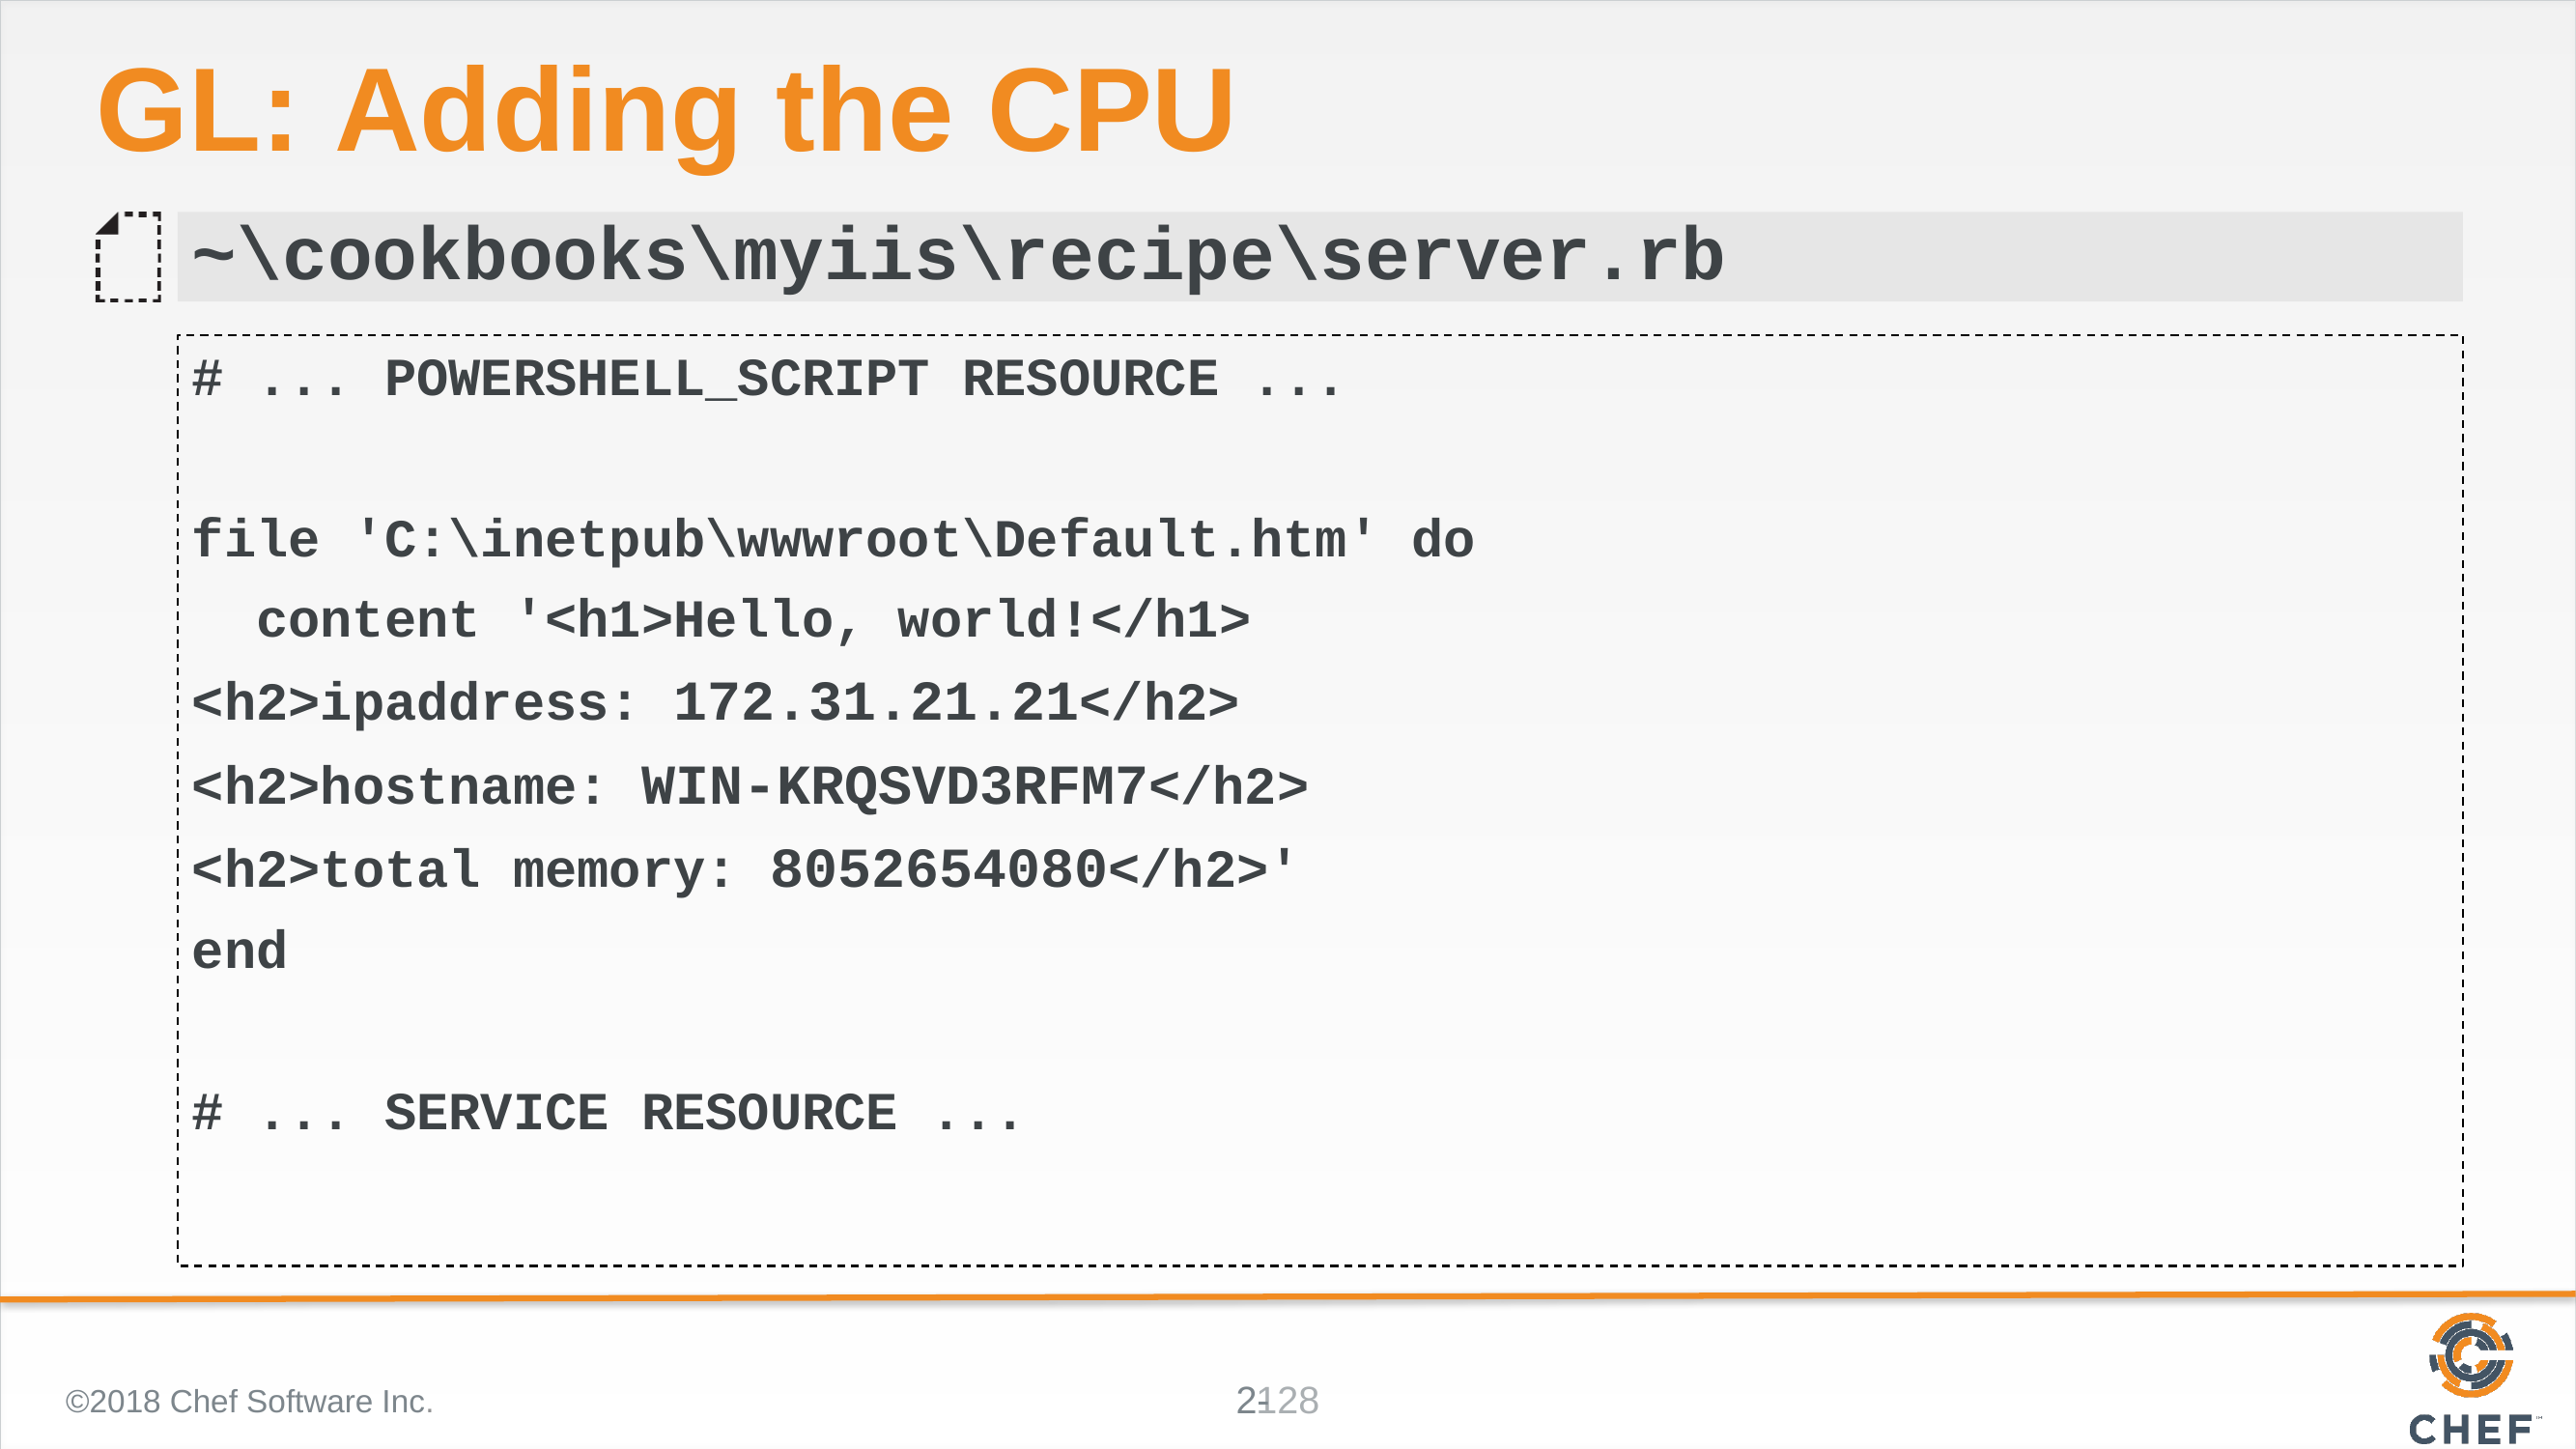

# GL: Adding the CPU
~\cookbooks\myiis\recipe\server.rb
# ... POWERSHELL_SCRIPT RESOURCE ...

file 'C:\inetpub\wwwroot\Default.htm' do
  content '<h1>Hello, world!</h1>
<h2>ipaddress: 172.31.21.21</h2>
<h2>hostname: WIN-KRQSVD3RFM7</h2>
<h2>total memory: 8052654080</h2>'
end

# ... SERVICE RESOURCE ...

©2018 Chef Software Inc.
128